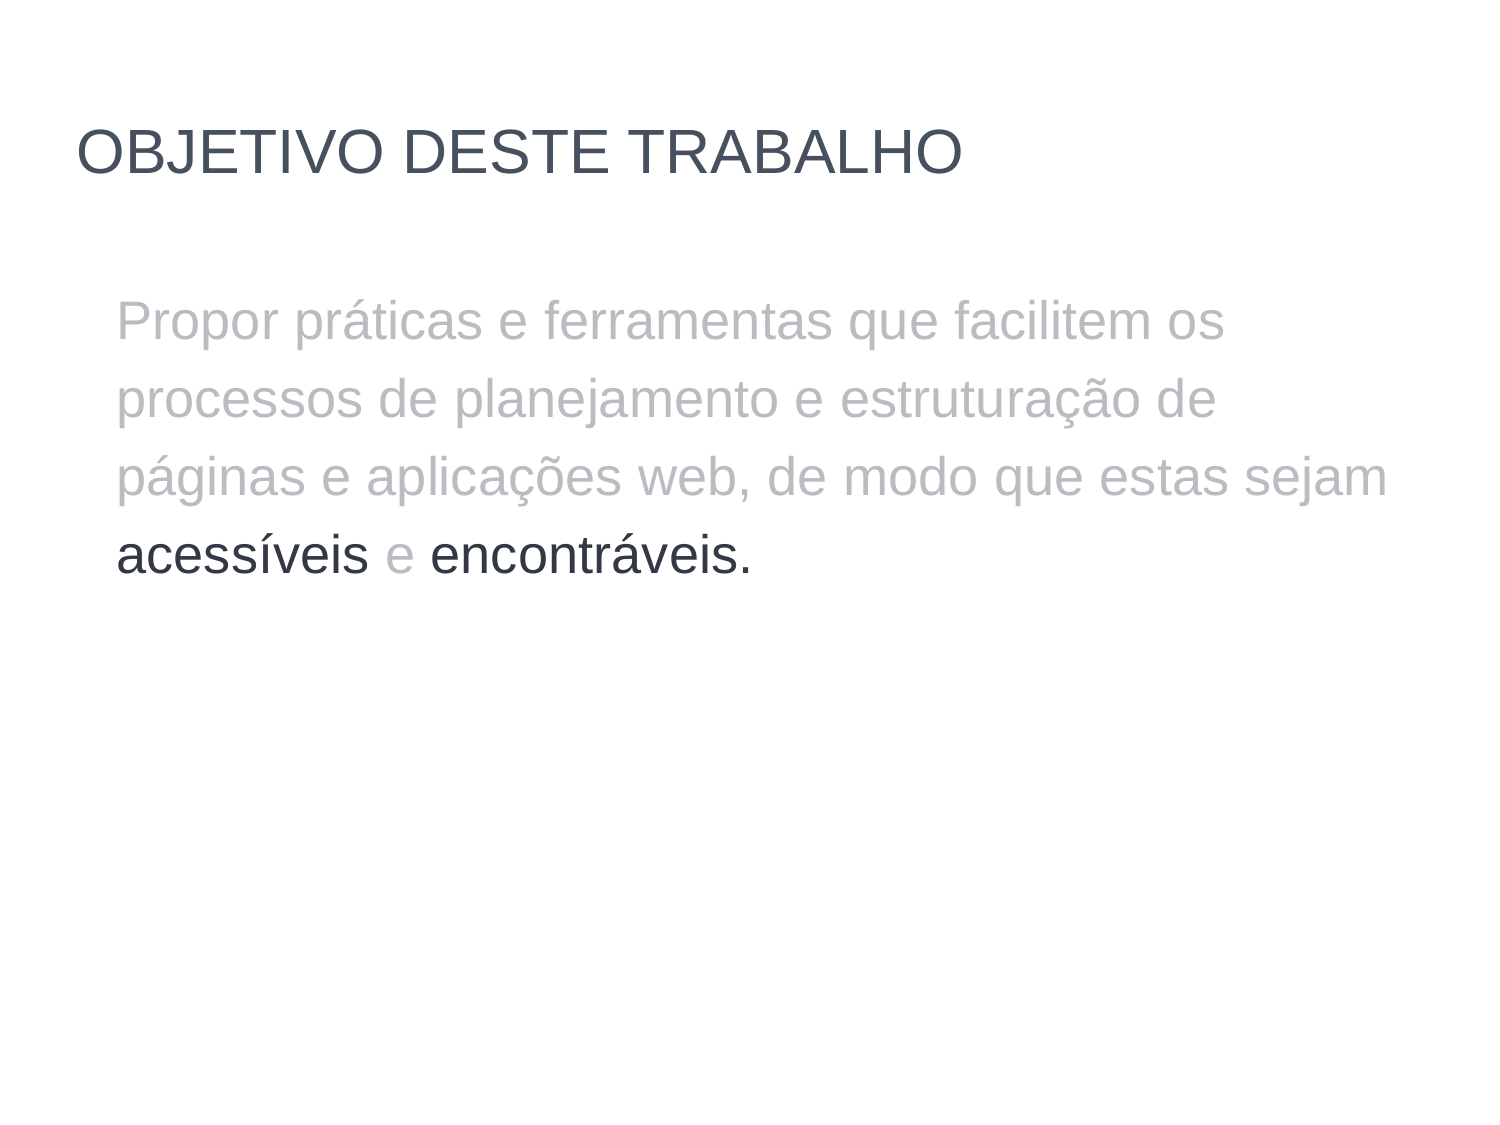

OBJETIVO DESTE TRABALHO
Propor práticas e ferramentas que facilitem os processos de planejamento e estruturação de páginas e aplicações web, de modo que estas sejam acessíveis e encontráveis.